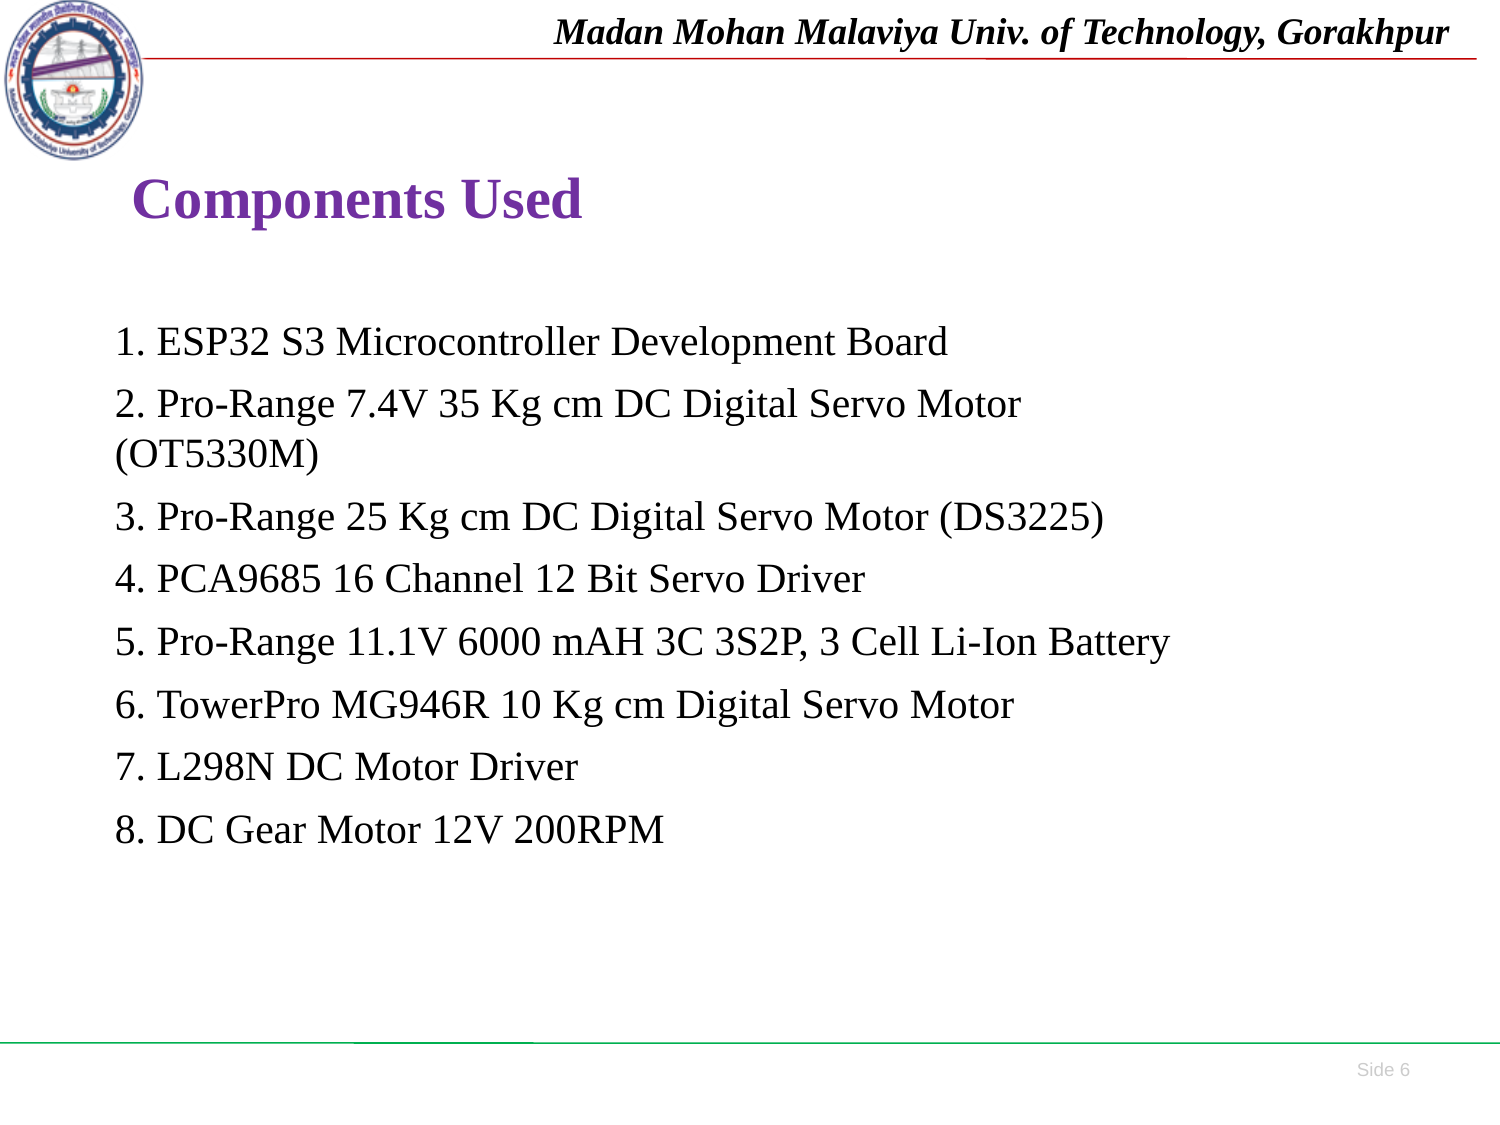

# Components Used
1. ESP32 S3 Microcontroller Development Board
2. Pro-Range 7.4V 35 Kg cm DC Digital Servo Motor (OT5330M)
3. Pro-Range 25 Kg cm DC Digital Servo Motor (DS3225)
4. PCA9685 16 Channel 12 Bit Servo Driver
5. Pro-Range 11.1V 6000 mAH 3C 3S2P, 3 Cell Li-Ion Battery
6. TowerPro MG946R 10 Kg cm Digital Servo Motor
7. L298N DC Motor Driver
8. DC Gear Motor 12V 200RPM